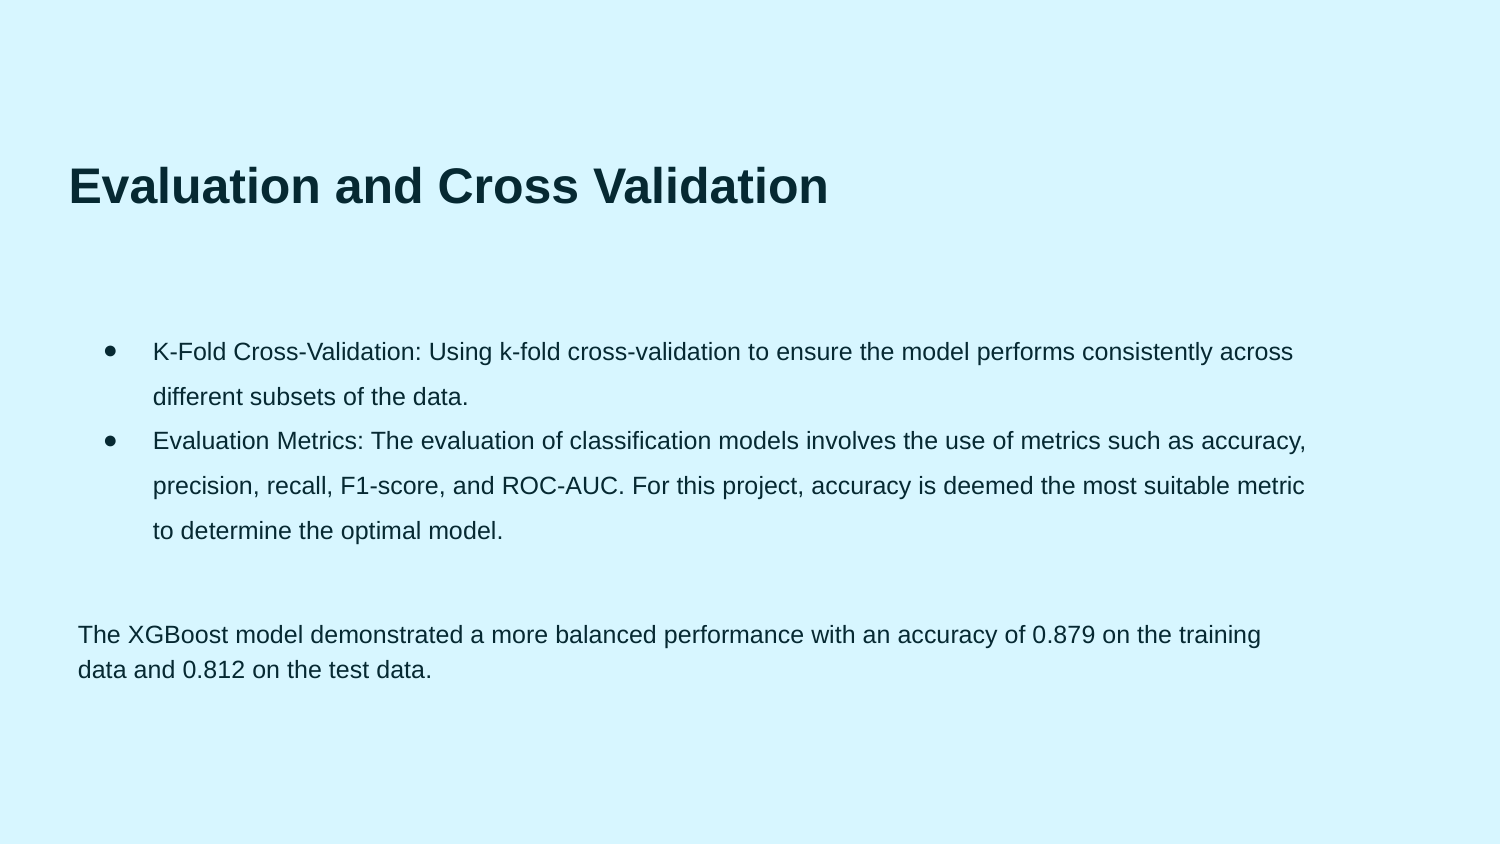

# Evaluation and Cross Validation
K-Fold Cross-Validation: Using k-fold cross-validation to ensure the model performs consistently across different subsets of the data.
Evaluation Metrics: The evaluation of classification models involves the use of metrics such as accuracy, precision, recall, F1-score, and ROC-AUC. For this project, accuracy is deemed the most suitable metric to determine the optimal model.

The XGBoost model demonstrated a more balanced performance with an accuracy of 0.879 on the training data and 0.812 on the test data.